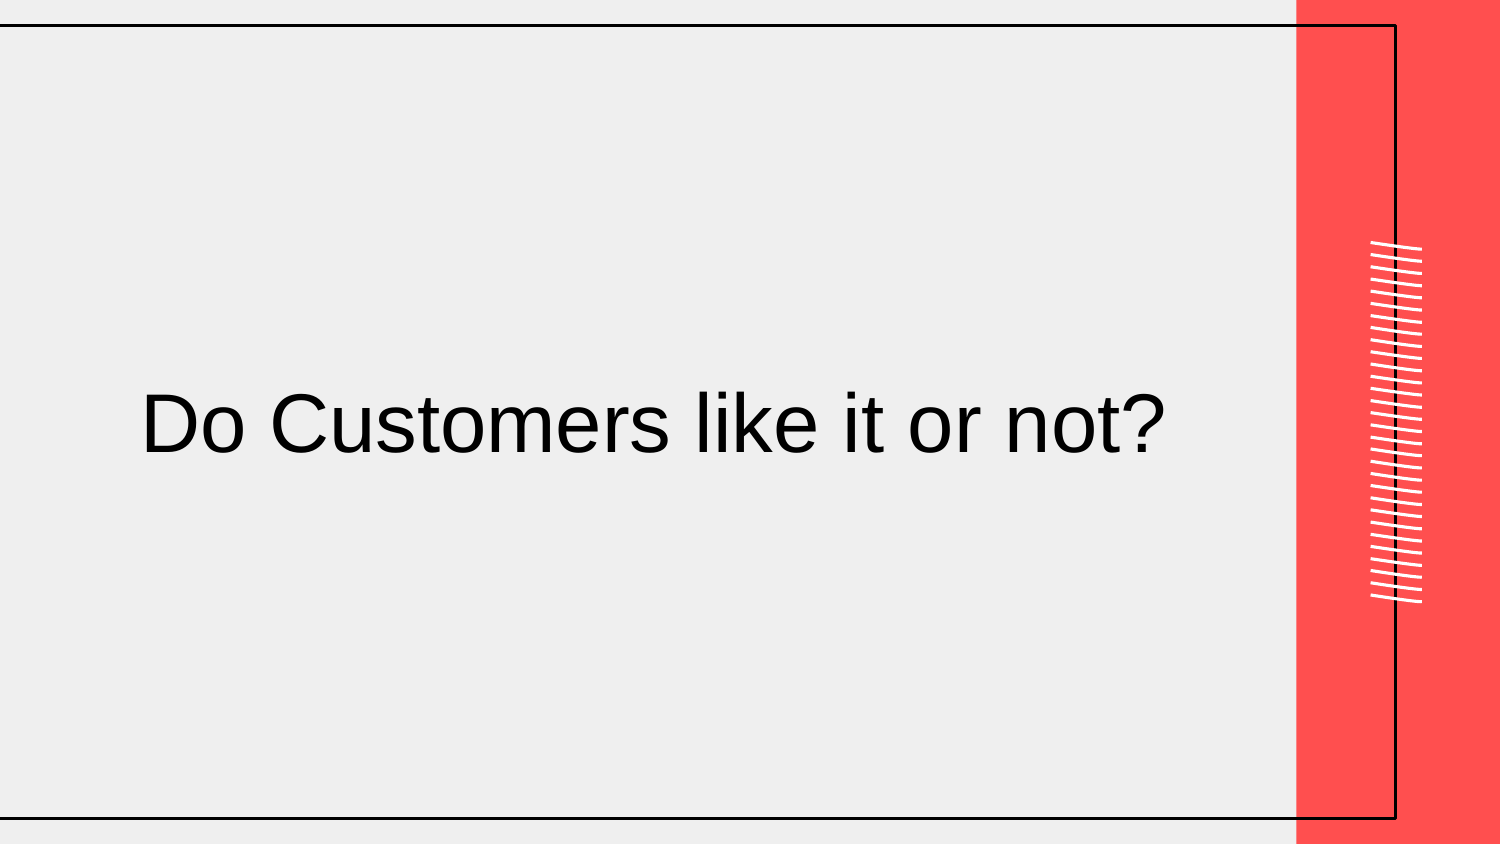

# Do Customers like it or not?